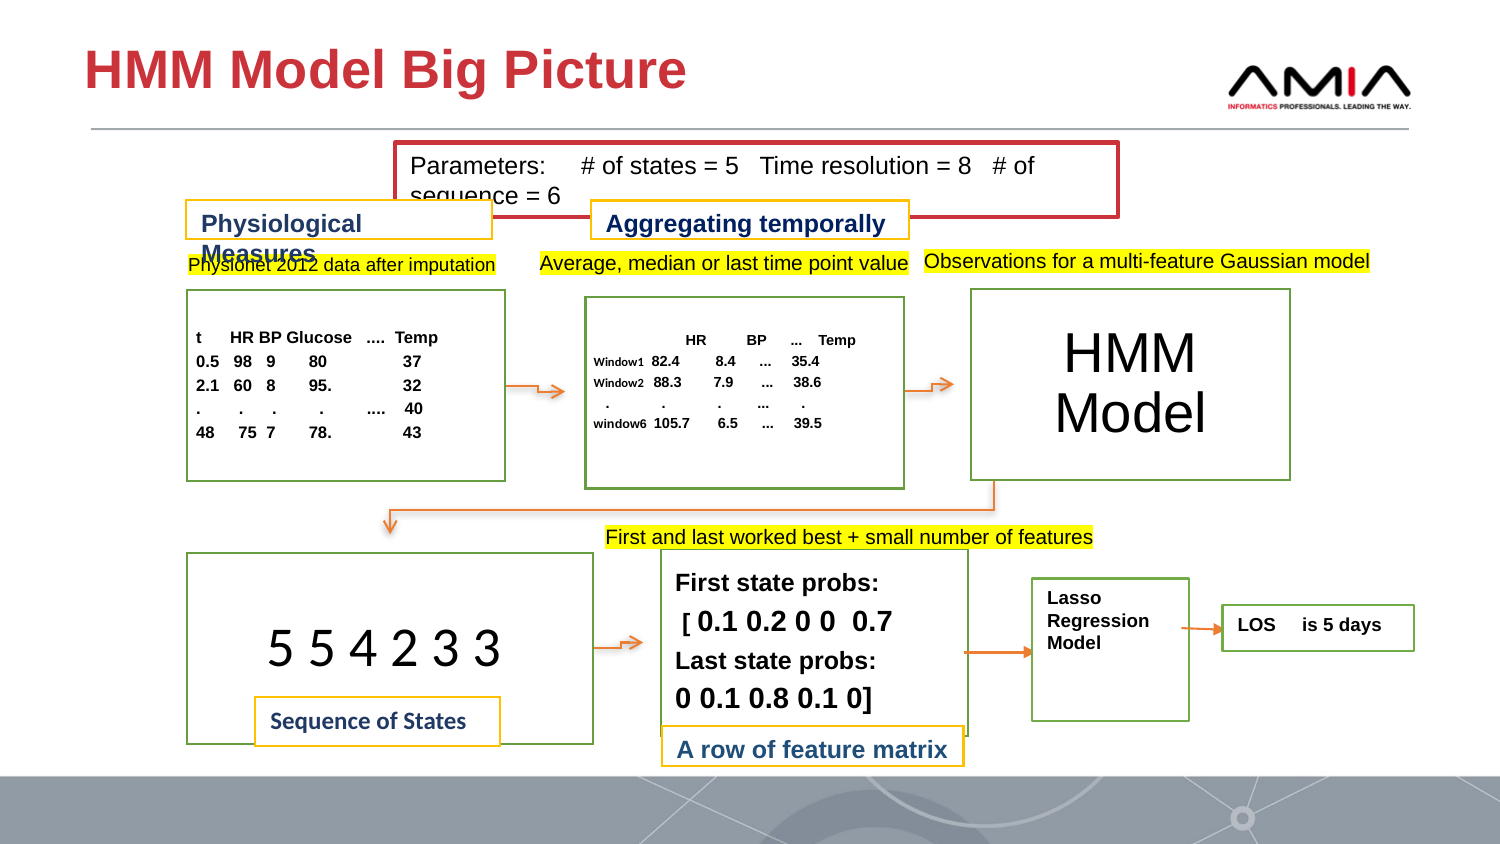

# HMM Model Big Picture
Parameters:     # of states = 5   Time resolution = 8   # of sequence = 6
Physiological Measures
Aggregating temporally
Observations for a multi-feature Gaussian model

t      HR BP Glucose   ....  Temp
0.5   98   9       80                37
2.1   60   8       95.               32
.        .      .         .         ....    40
48     75  7       78.               43

             HR          BP      ...    Temp
Window1  82.4         8.4      ...     35.4
Window2   88.3        7.9       ...     38.6
   .             .             .         ...        .
window6  105.7       6.5      ...     39.5

HMM Model

5 5 4 2 3 3
First state probs:
 [ 0.1 0.2 0 0  0.7
Last state probs:
0 0.1 0.8 0.1 0]
Average, median or last time point value
Physionet 2012 data after imputation
First and last worked best + small number of features
Lasso Regression Model
LOS     is 5 days
Sequence of States
A row of feature matrix